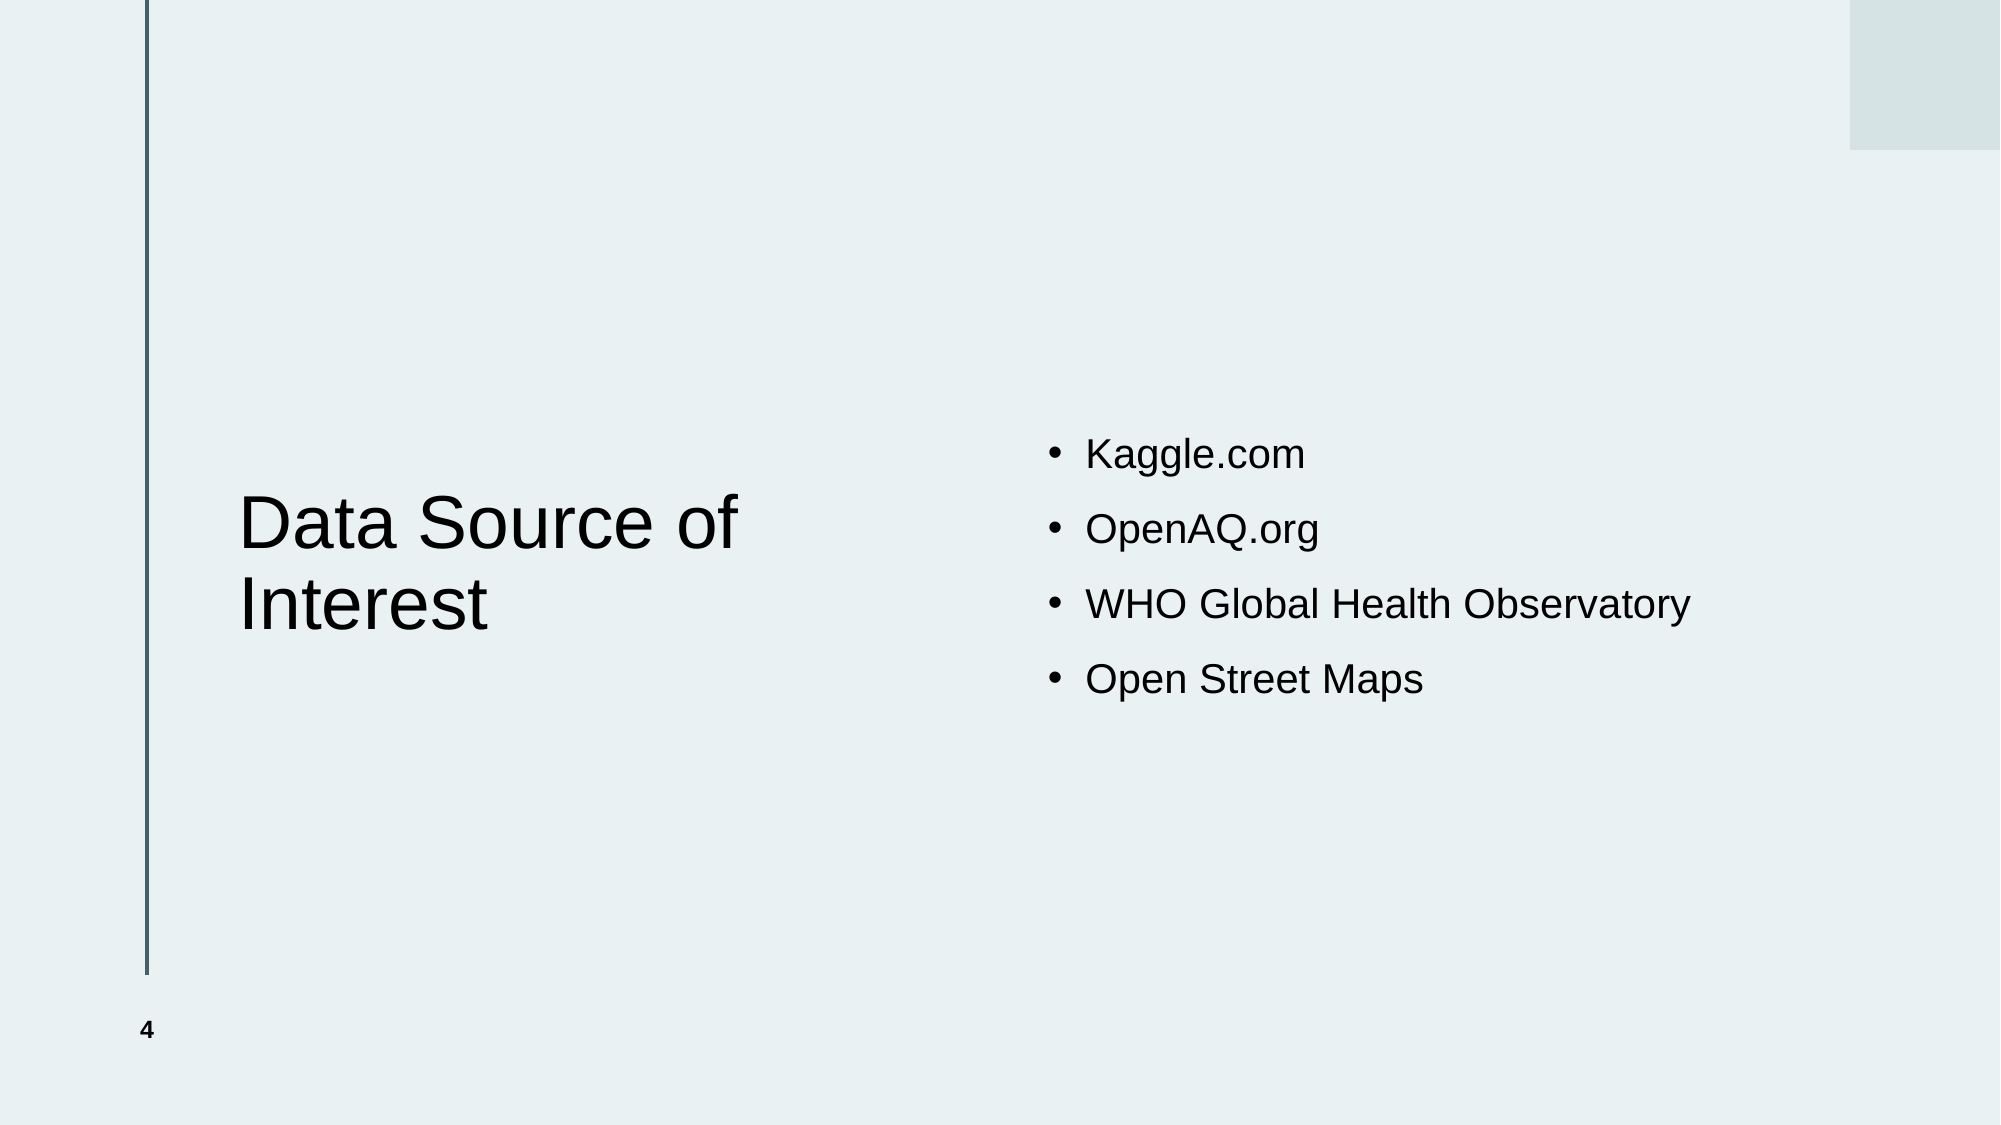

# Data Source of Interest
Kaggle.com
OpenAQ.org
WHO Global Health Observatory
Open Street Maps
4